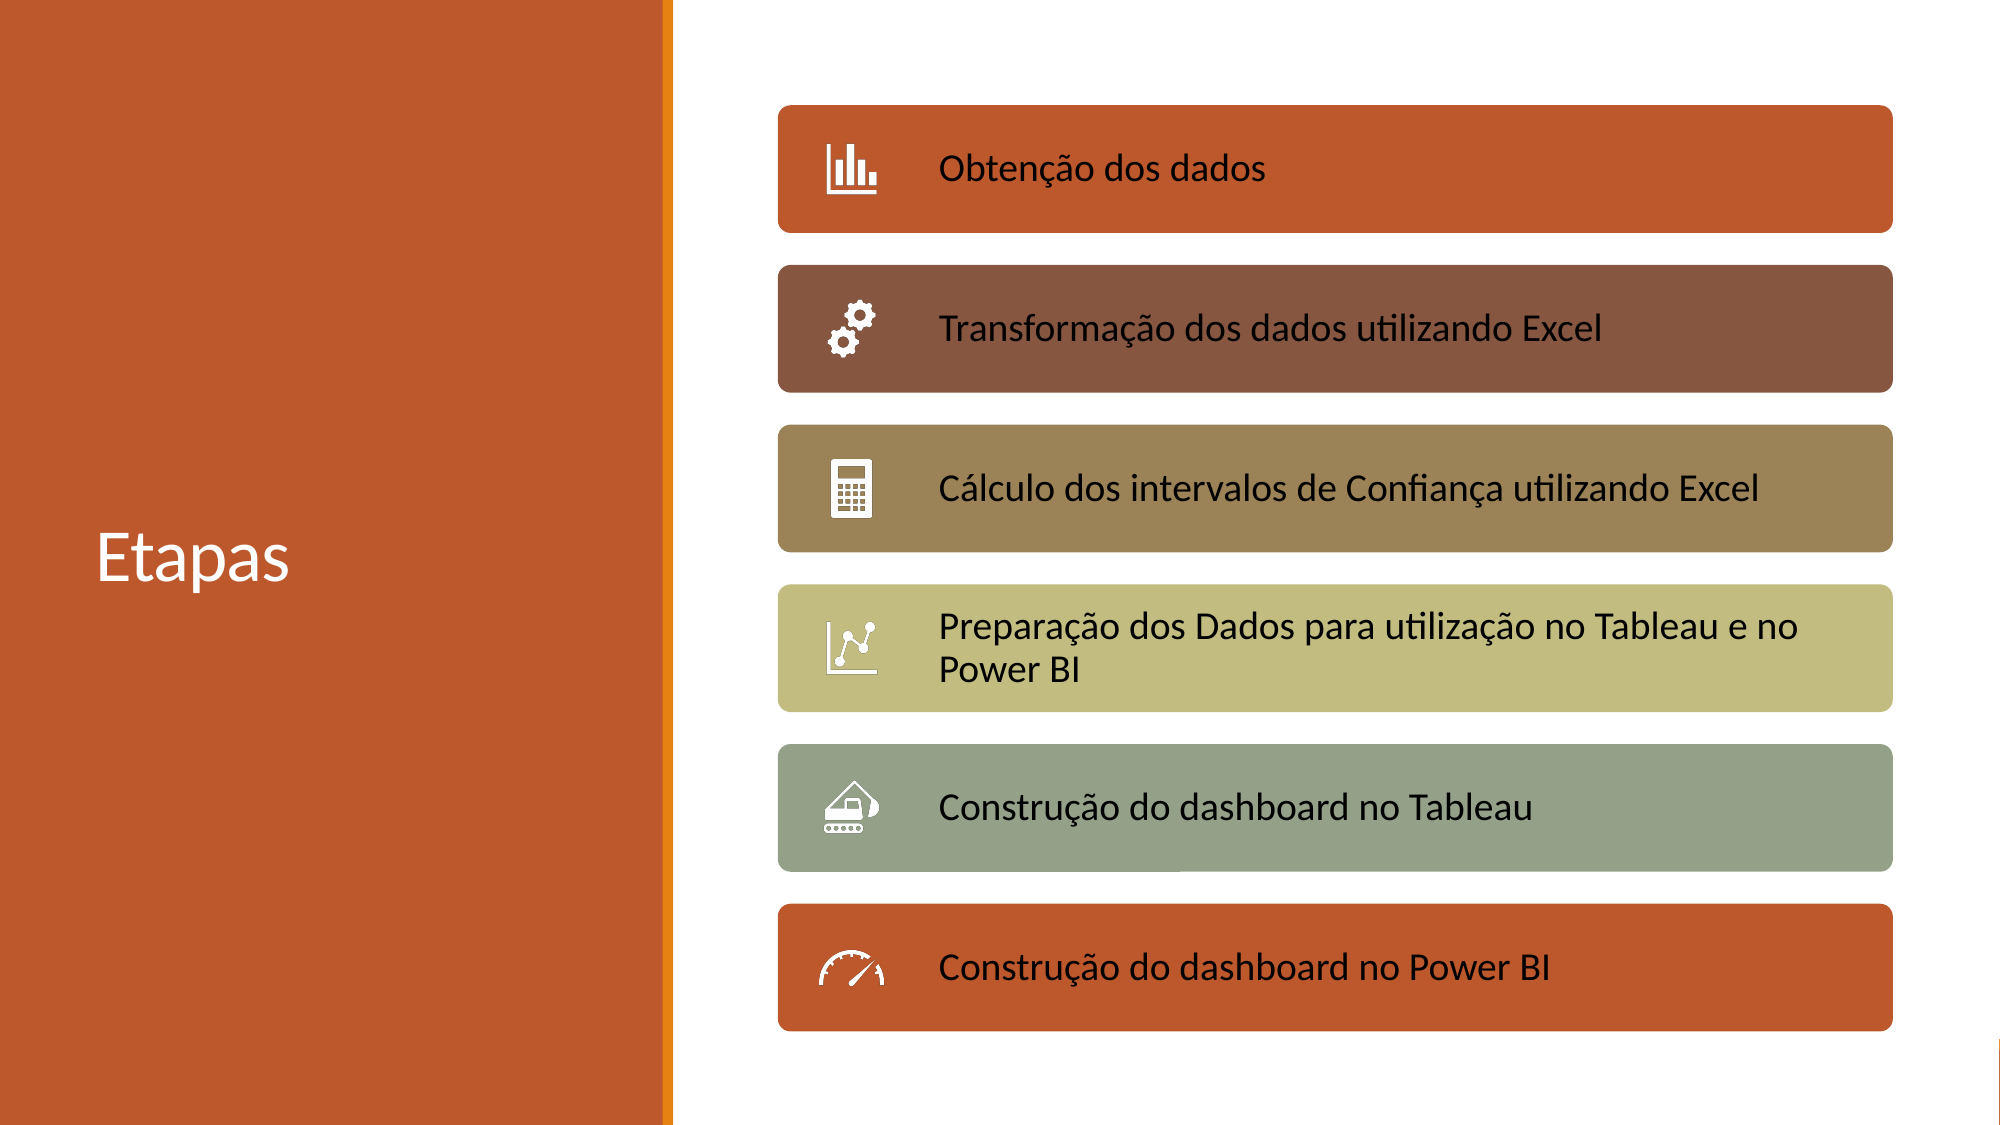

# Etapas
Obtenção dos dados
Transformação dos dados utilizando Excel
Cálculo dos intervalos de Confiança utilizando Excel
Preparação dos Dados para utilização no Tableau e no Power BI
Construção do dashboard no Tableau
Construção do dashboard no Power BI